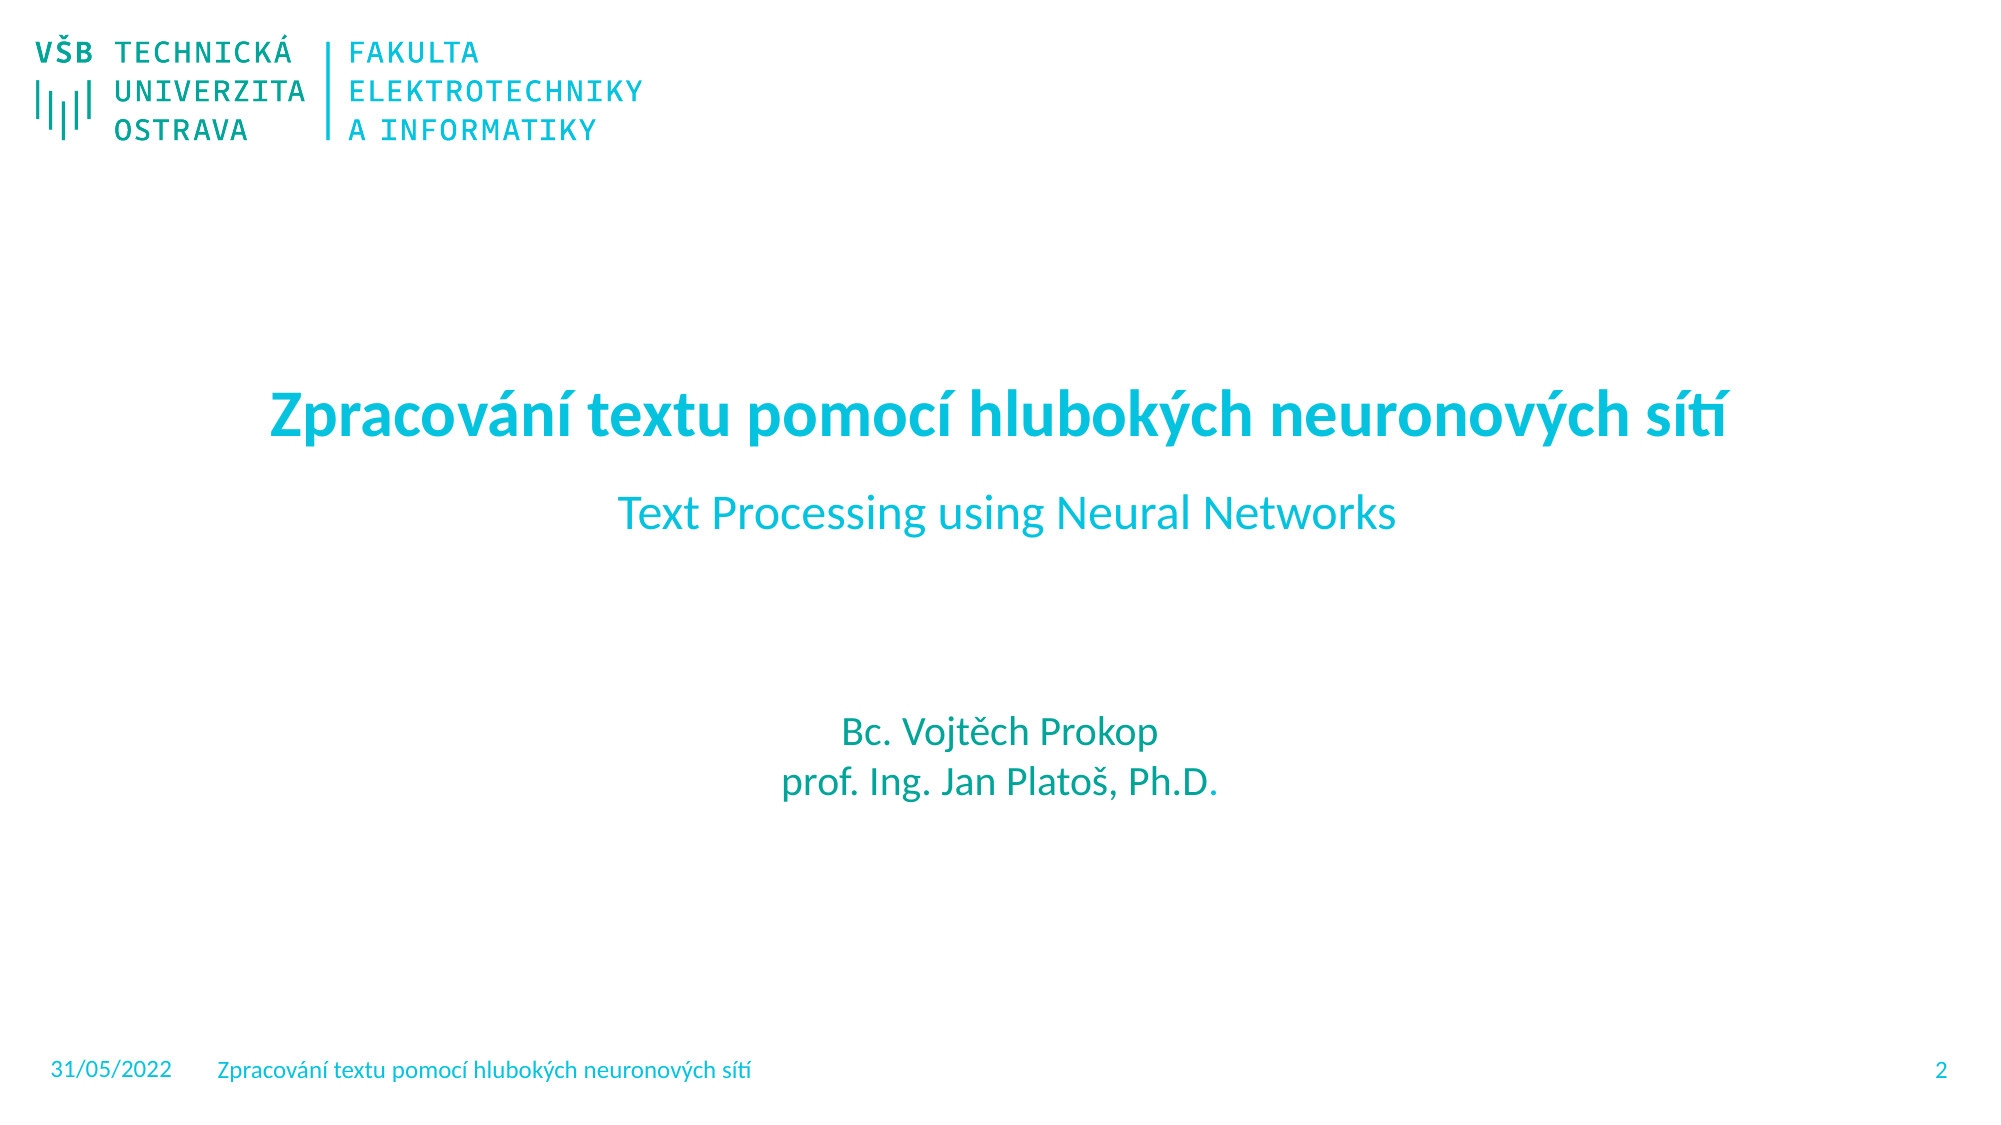

Zpracování textu pomocí hlubokých neuronových sítí
 Text Processing using Neural Networks
Bc. Vojtěch Prokop
prof. Ing. Jan Platoš, Ph.D.

31/05/2022
Zpracování textu pomocí hlubokých neuronových sítí
2